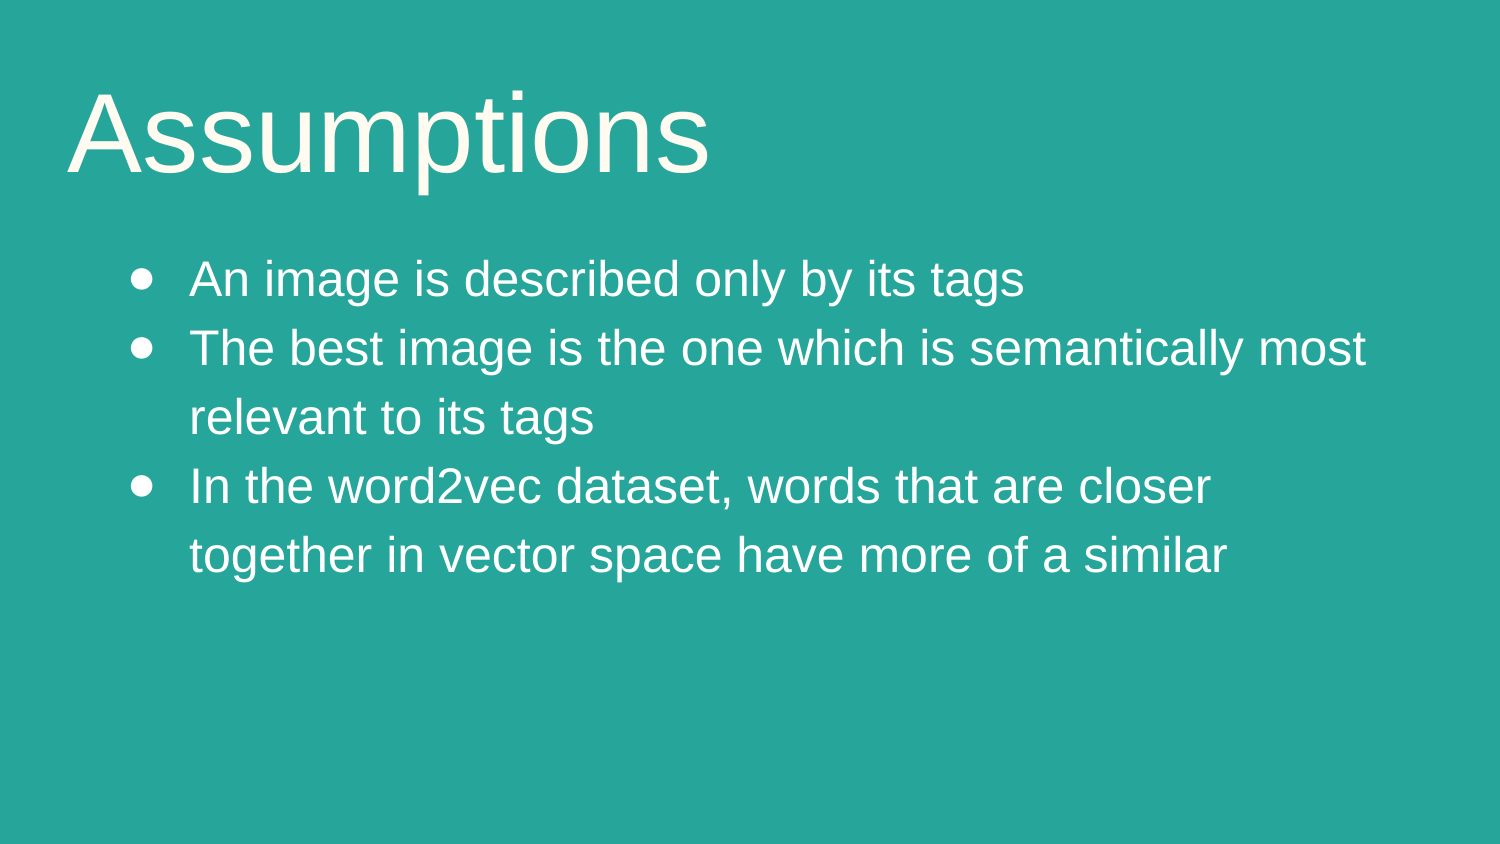

# Assumptions
An image is described only by its tags
The best image is the one which is semantically most relevant to its tags
In the word2vec dataset, words that are closer together in vector space have more of a similar